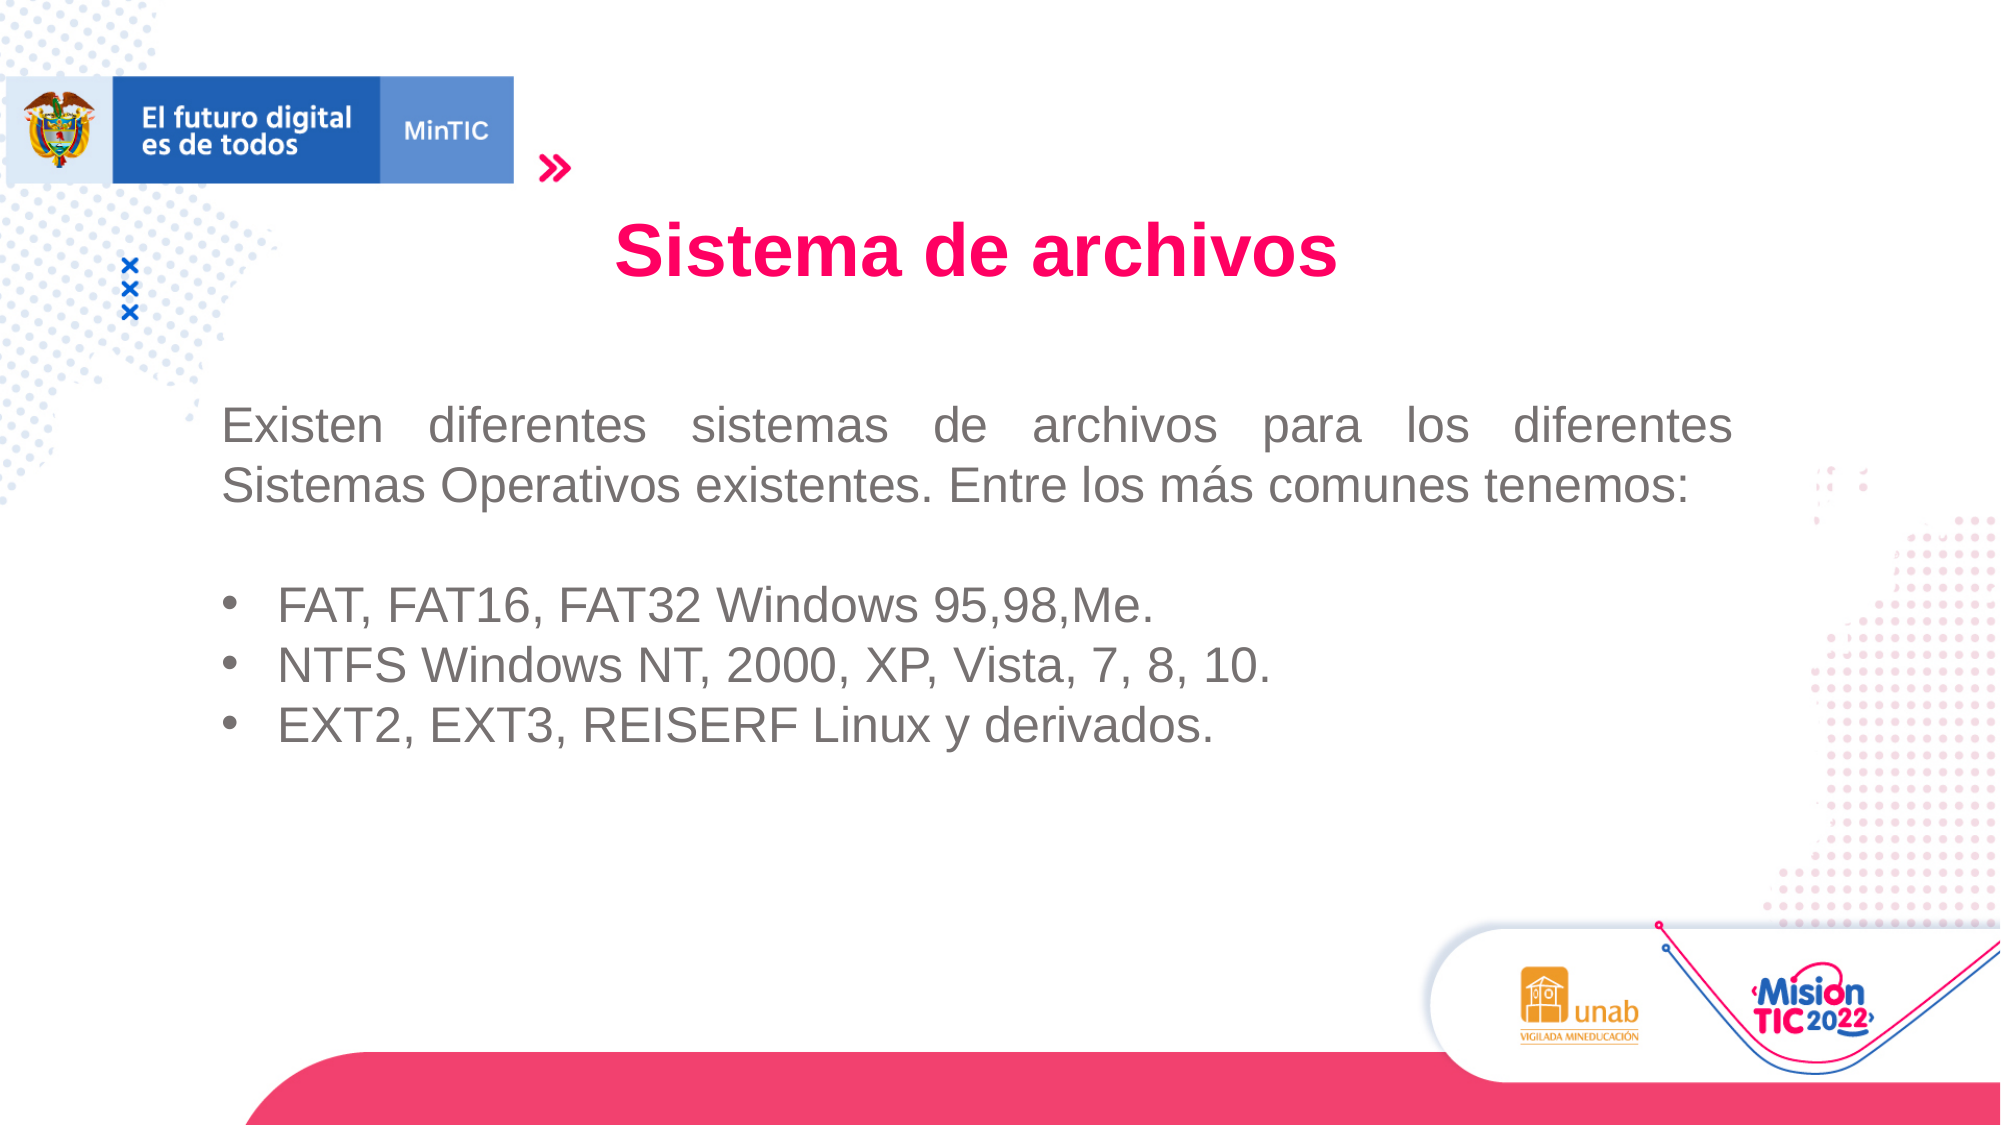

Sistema de archivos
Existen diferentes sistemas de archivos para los diferentes Sistemas Operativos existentes. Entre los más comunes tenemos:

FAT, FAT16, FAT32 Windows 95,98,Me.
NTFS Windows NT, 2000, XP, Vista, 7, 8, 10.
EXT2, EXT3, REISERF Linux y derivados.